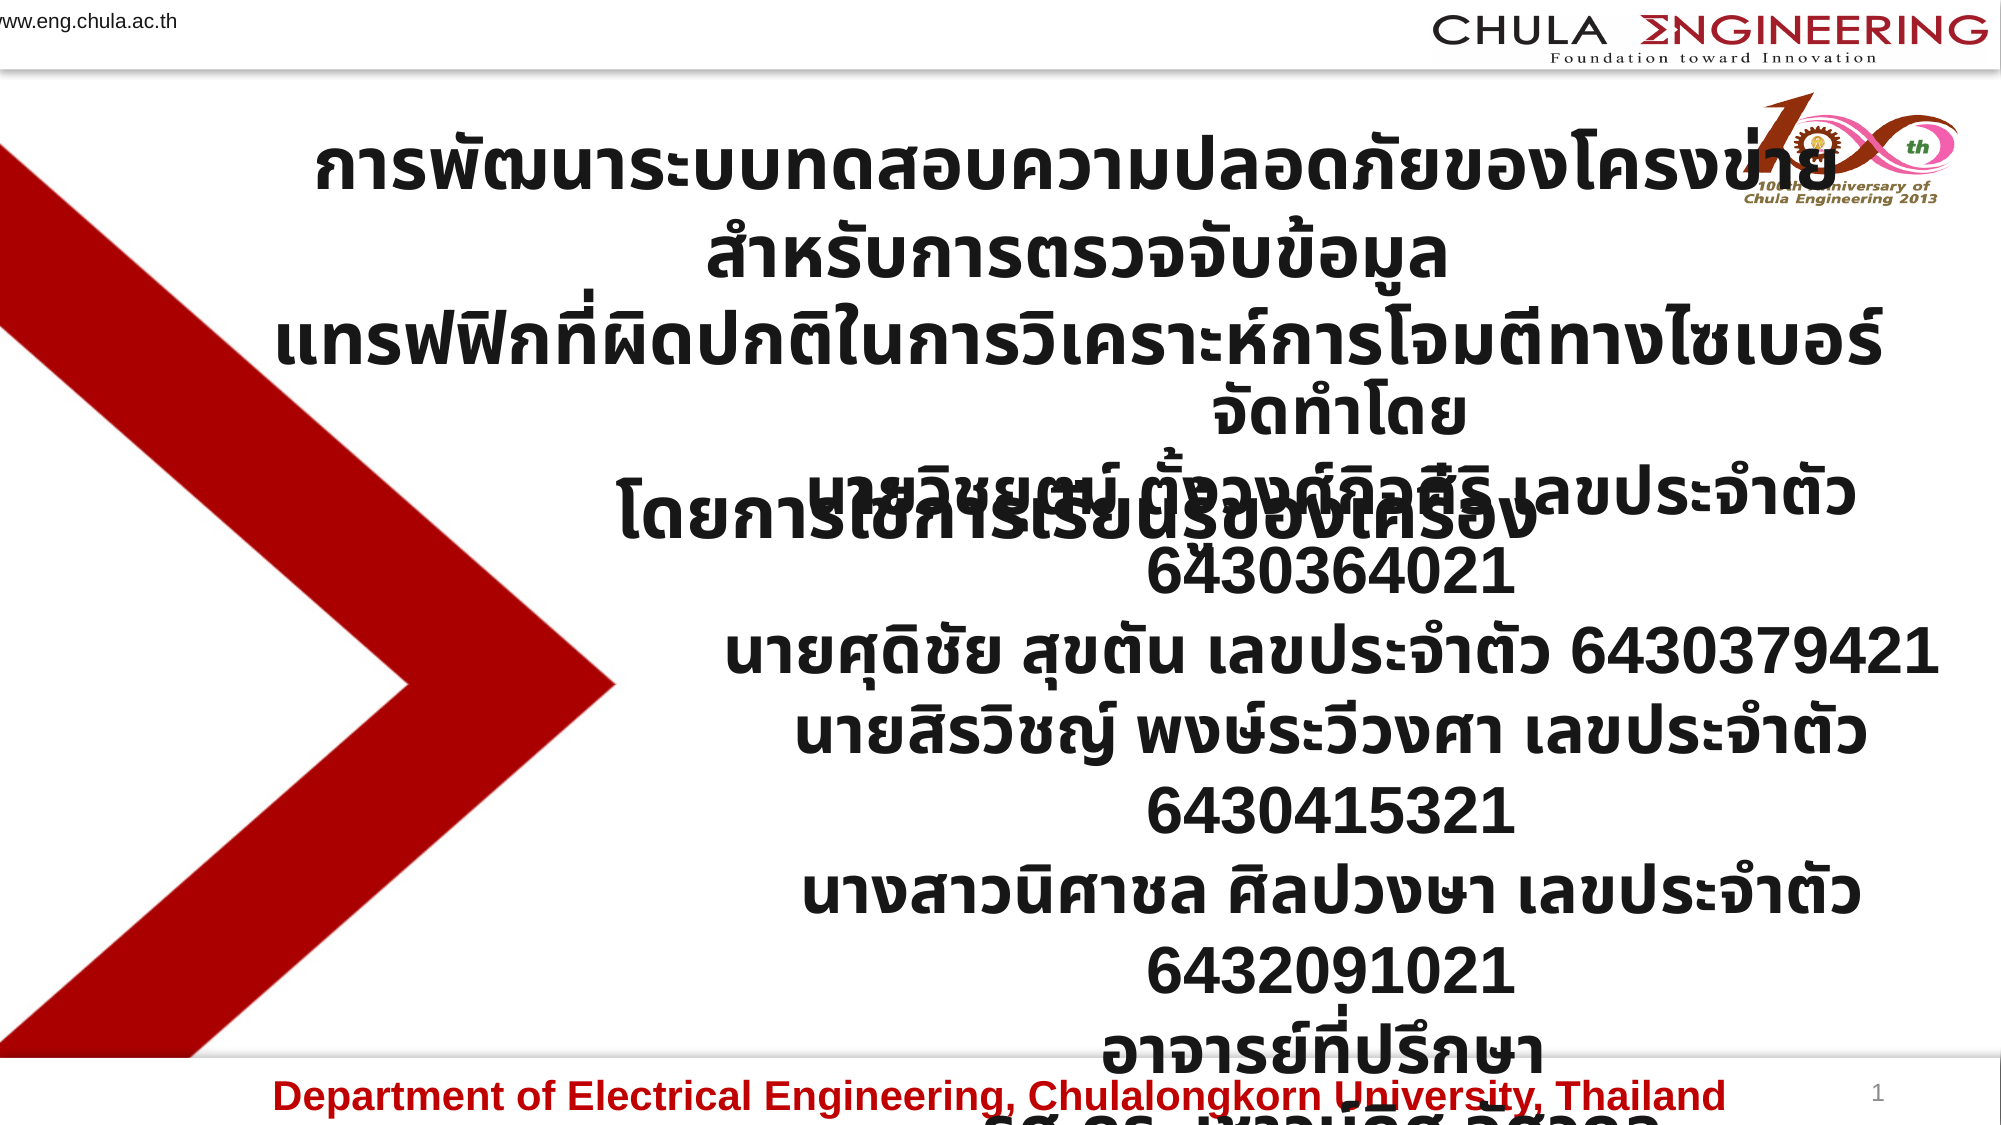

# การพัฒนาระบบทดสอบความปลอดภัยของโครงข่ายสำหรับการตรวจจับข้อมูล แทรฟฟิกที่ผิดปกติในการวิเคราะห์การโจมตีทางไซเบอร์ โดยการใช้การเรียนรู้ของเครื่อง
 จัดทำโดย
นายวิชยุตม์ ตั้งวงศ์กิจศิริ เลขประจําตัว 6430364021
นายศุดิชัย สุขตัน เลขประจําตัว 6430379421
นายสิรวิชญ์ พงษ์ระวีวงศา เลขประจําตัว 6430415321
นางสาวนิศาชล ศิลปวงษา เลขประจําตัว 6432091021
อาจารย์ที่ปรึกษา
รศ.ดร. เชาวน์ดิศ อัศวกุล
Department of Electrical Engineering, Chulalongkorn University, Thailand
1